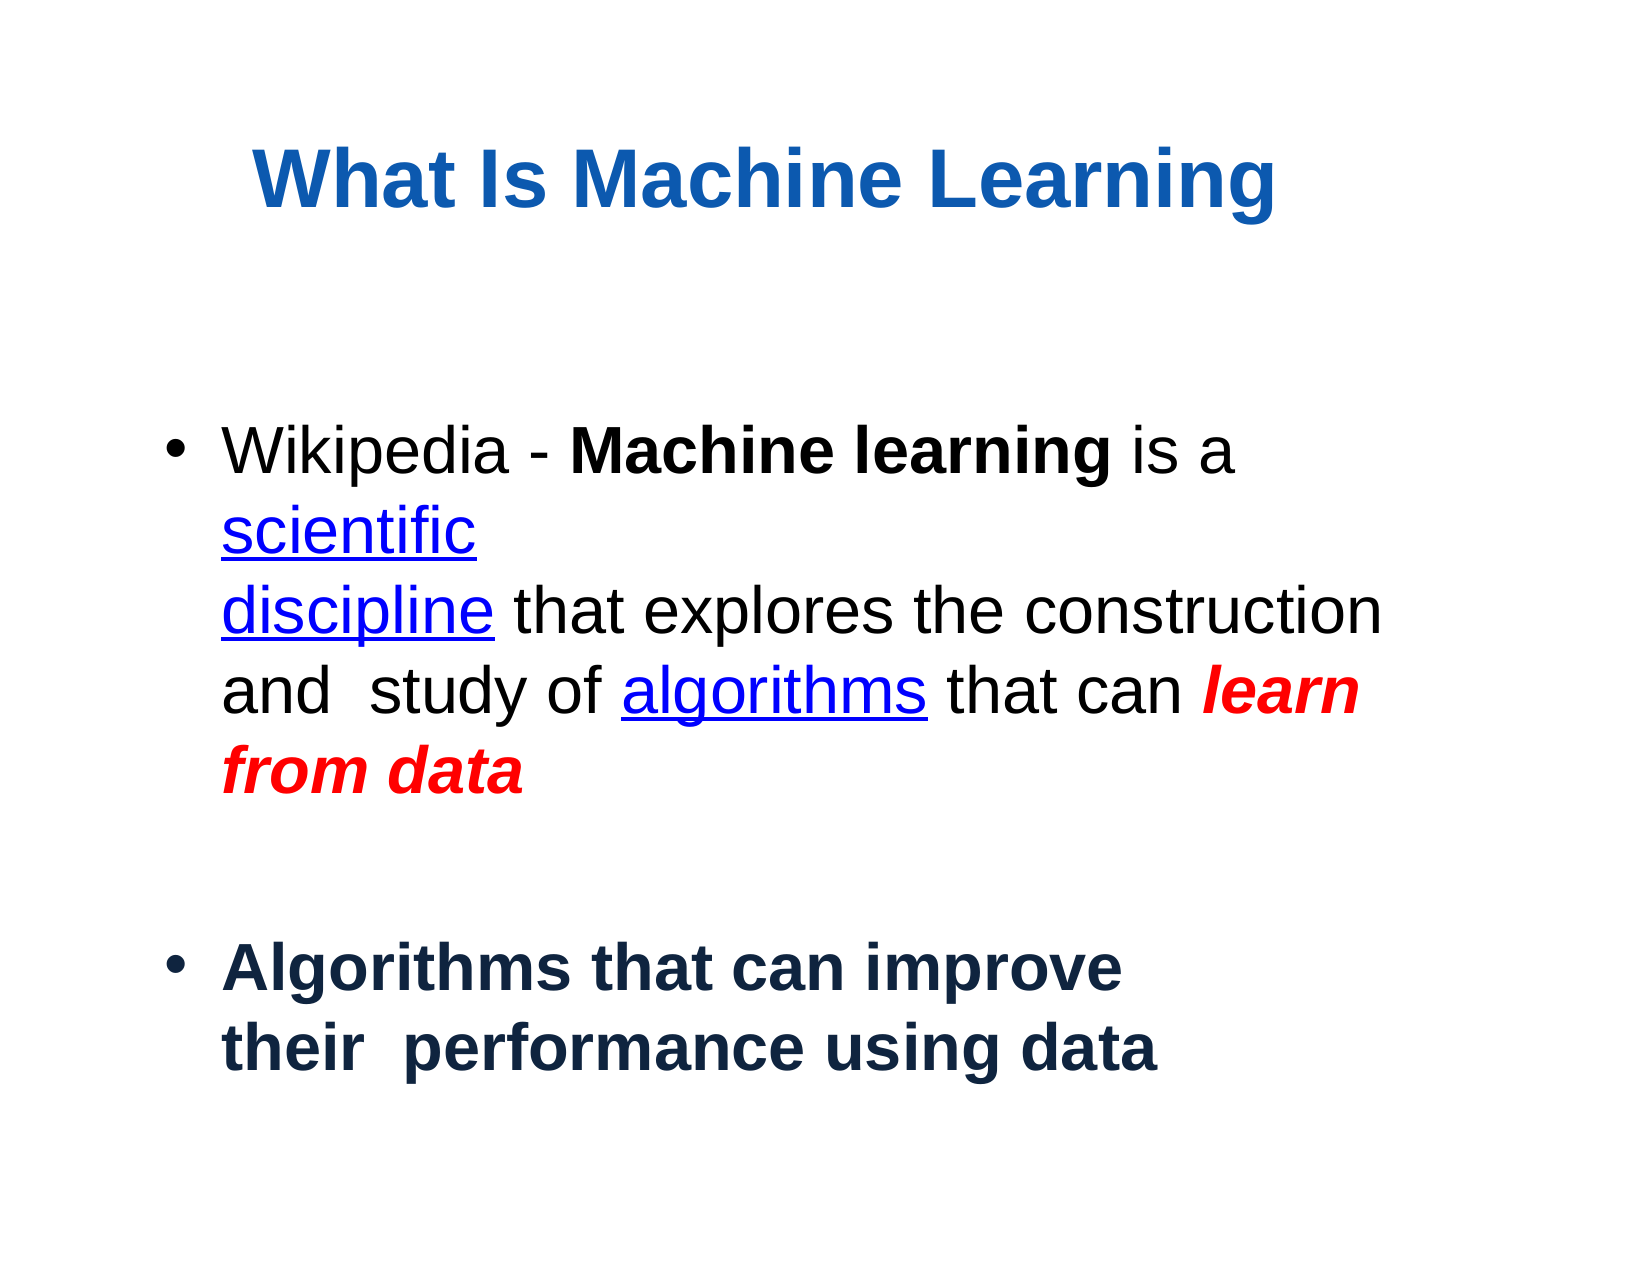

# What Is Machine Learning

Wikipedia - Machine learning is a scientific
discipline that explores the construction and  study of algorithms that can learn from data

Algorithms that can improve their  performance using data